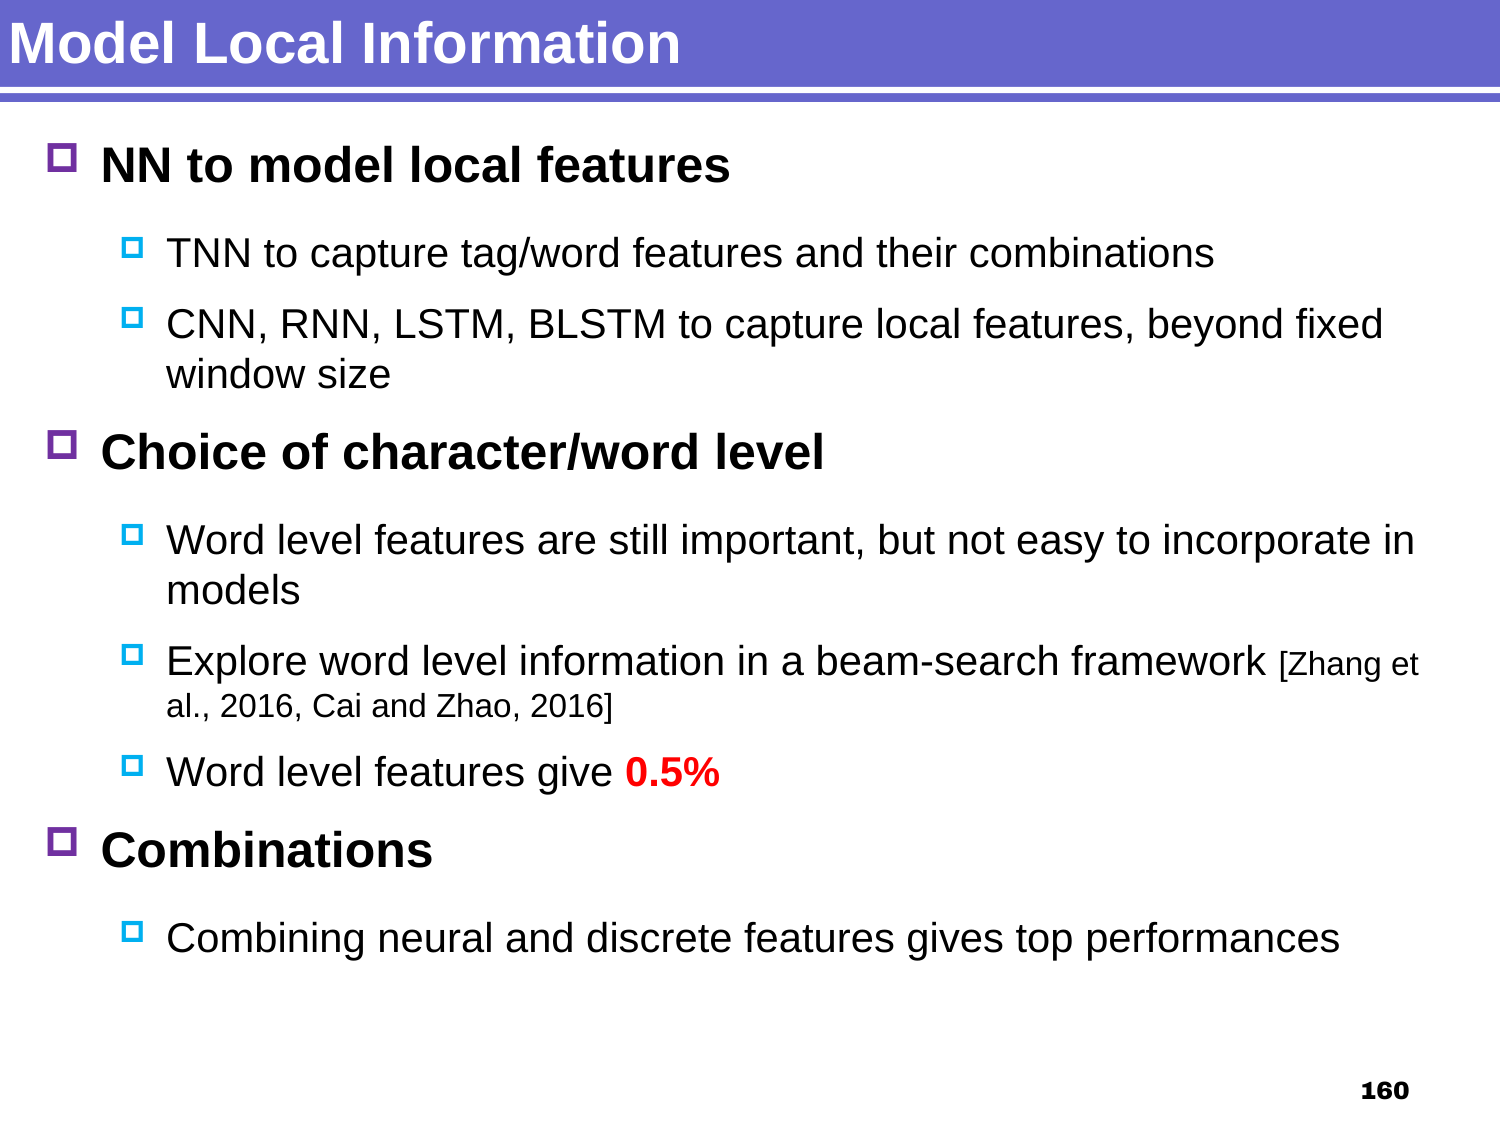

# Model Local Information
NN to model local features
TNN to capture tag/word features and their combinations
CNN, RNN, LSTM, BLSTM to capture local features, beyond fixed window size
Choice of character/word level
Word level features are still important, but not easy to incorporate in models
Explore word level information in a beam-search framework [Zhang et al., 2016, Cai and Zhao, 2016]
Word level features give 0.5%
Combinations
Combining neural and discrete features gives top performances
160